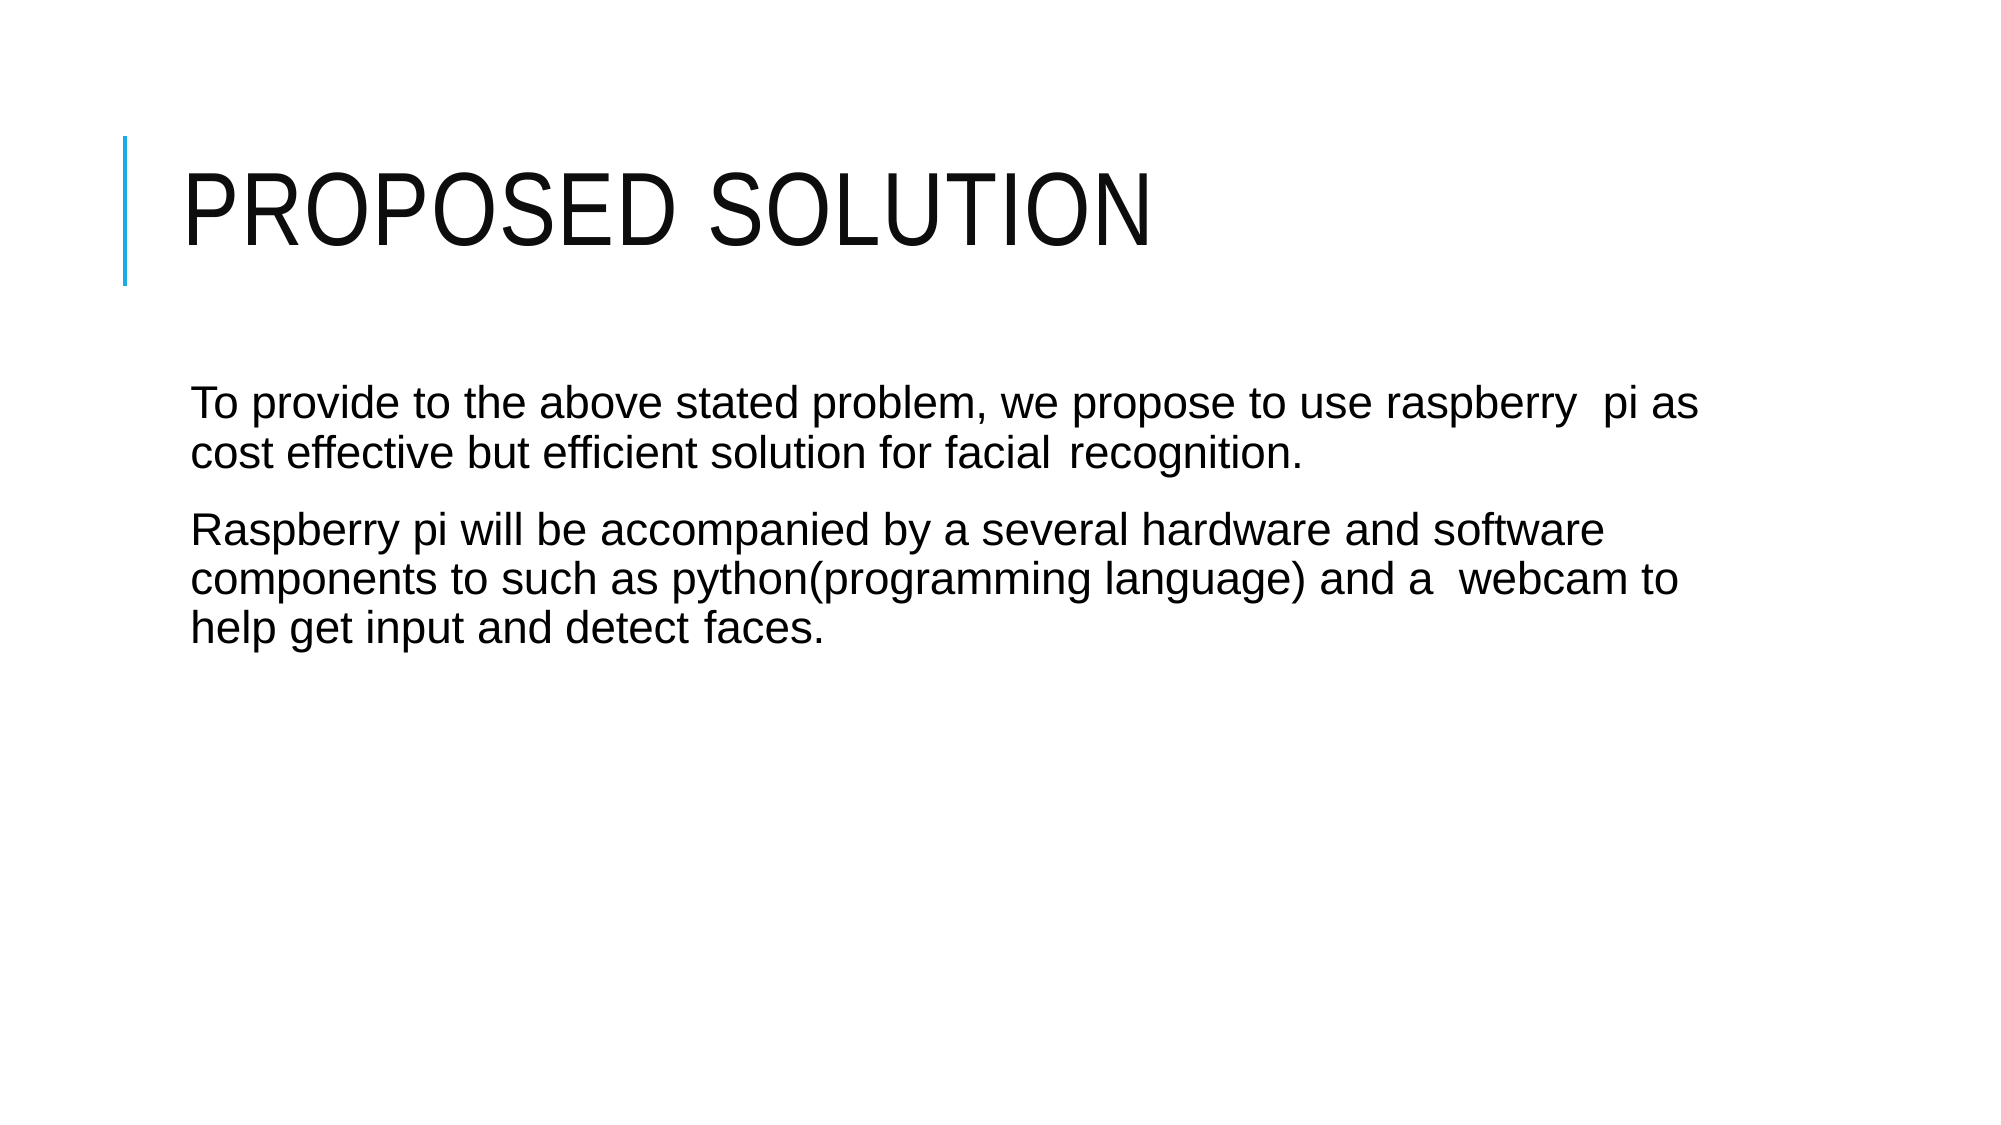

# PROPOSED SOLUTION
To provide to the above stated problem, we propose to use raspberry  pi as cost effective but efficient solution for facial recognition.
Raspberry pi will be accompanied by a several hardware and software  components to such as python(programming language) and a  webcam to help get input and detect faces.